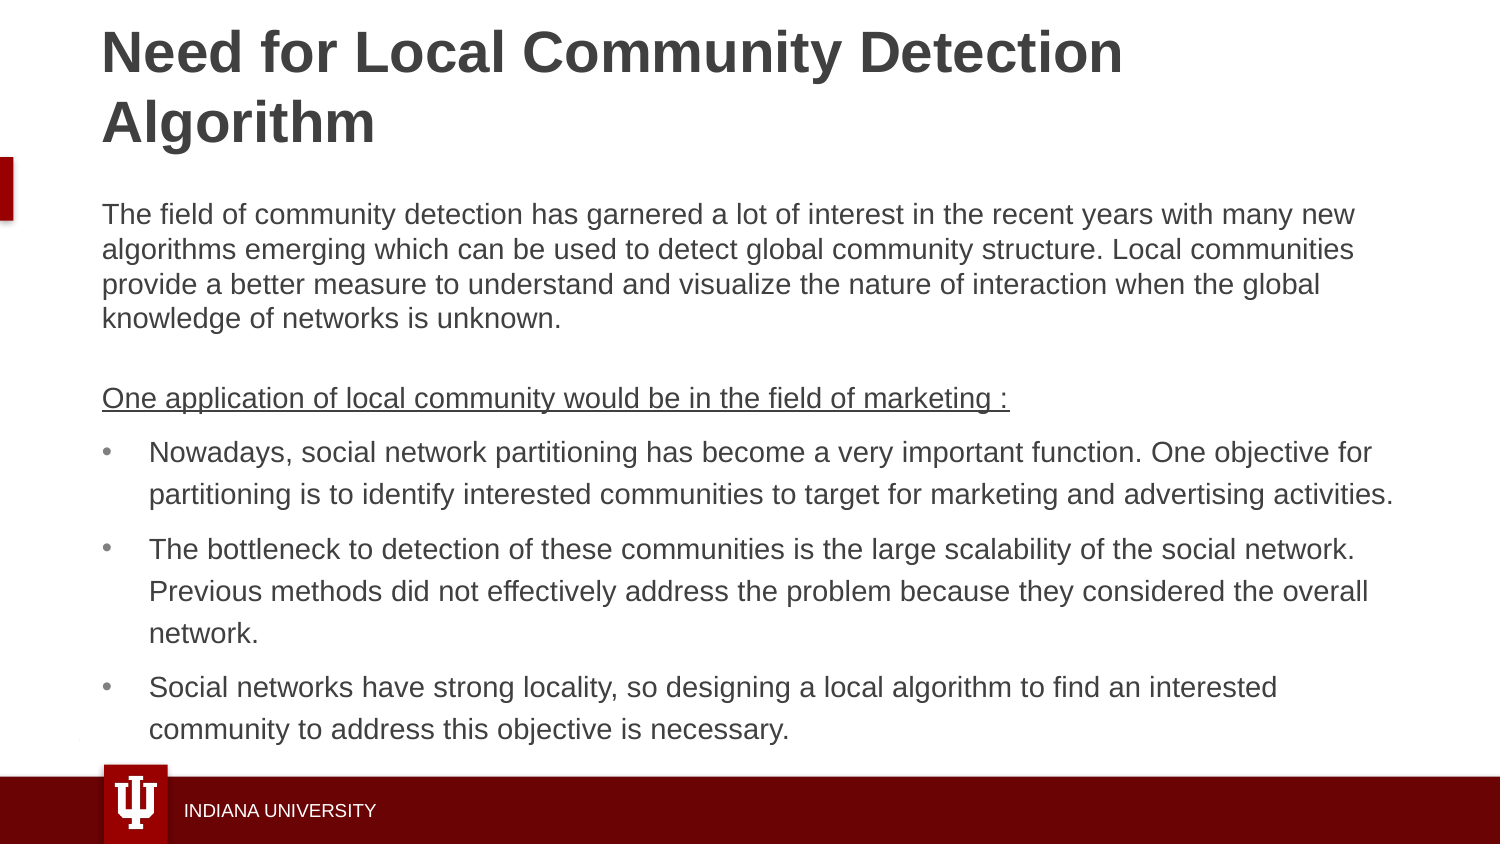

# Need for Local Community Detection Algorithm
The field of community detection has garnered a lot of interest in the recent years with many new algorithms emerging which can be used to detect global community structure. Local communities provide a better measure to understand and visualize the nature of interaction when the global knowledge of networks is unknown.
One application of local community would be in the field of marketing :
Nowadays, social network partitioning has become a very important function. One objective for partitioning is to identify interested communities to target for marketing and advertising activities.
The bottleneck to detection of these communities is the large scalability of the social network. Previous methods did not effectively address the problem because they considered the overall network.
Social networks have strong locality, so designing a local algorithm to find an interested community to address this objective is necessary.